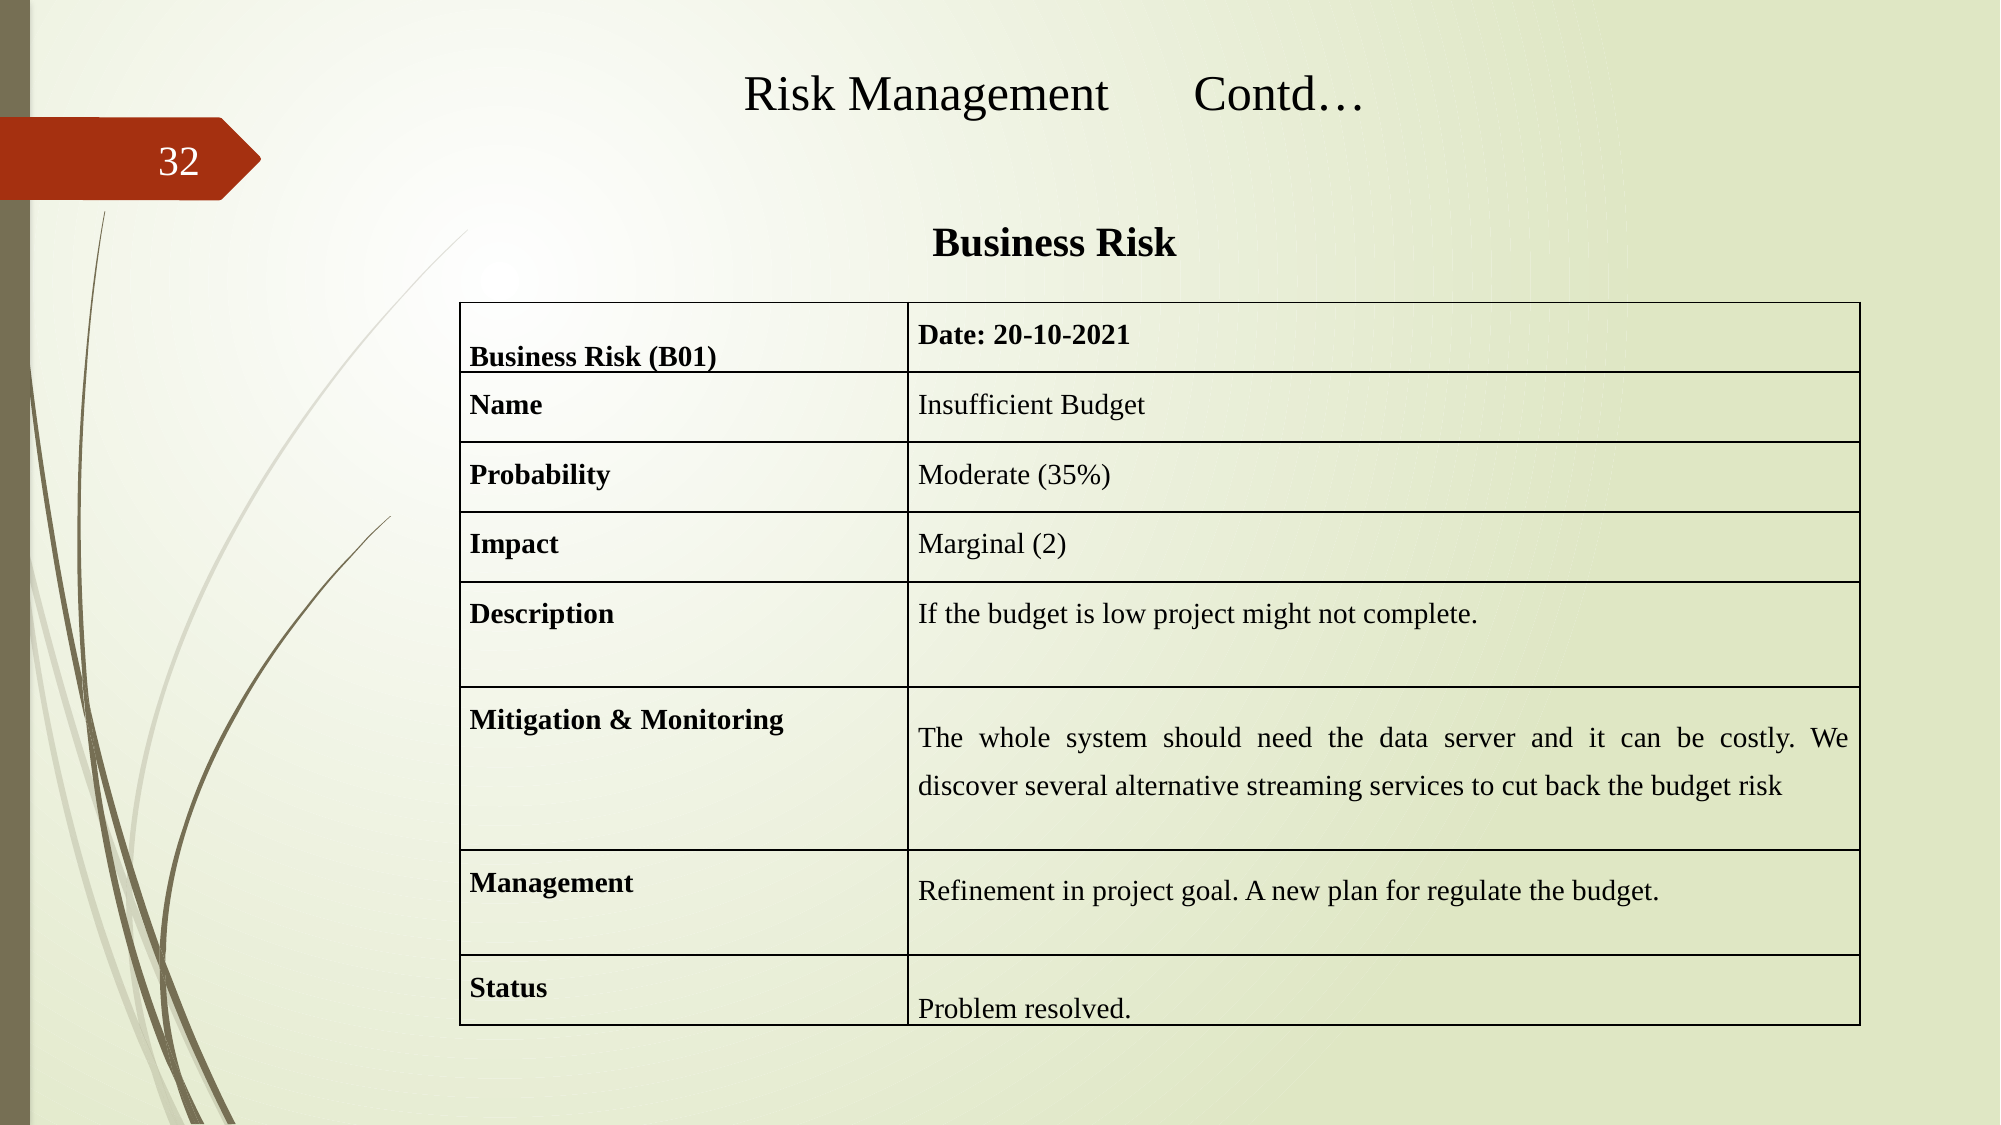

Risk Management	Contd…
32
Business Risk
| Business Risk (B01) | Date: 20-10-2021 |
| --- | --- |
| Name | Insufficient Budget |
| Probability | Moderate (35%) |
| Impact | Marginal (2) |
| Description | If the budget is low project might not complete. |
| Mitigation & Monitoring | The whole system should need the data server and it can be costly. We discover several alternative streaming services to cut back the budget risk |
| Management | Refinement in project goal. A new plan for regulate the budget. |
| Status | Problem resolved. |